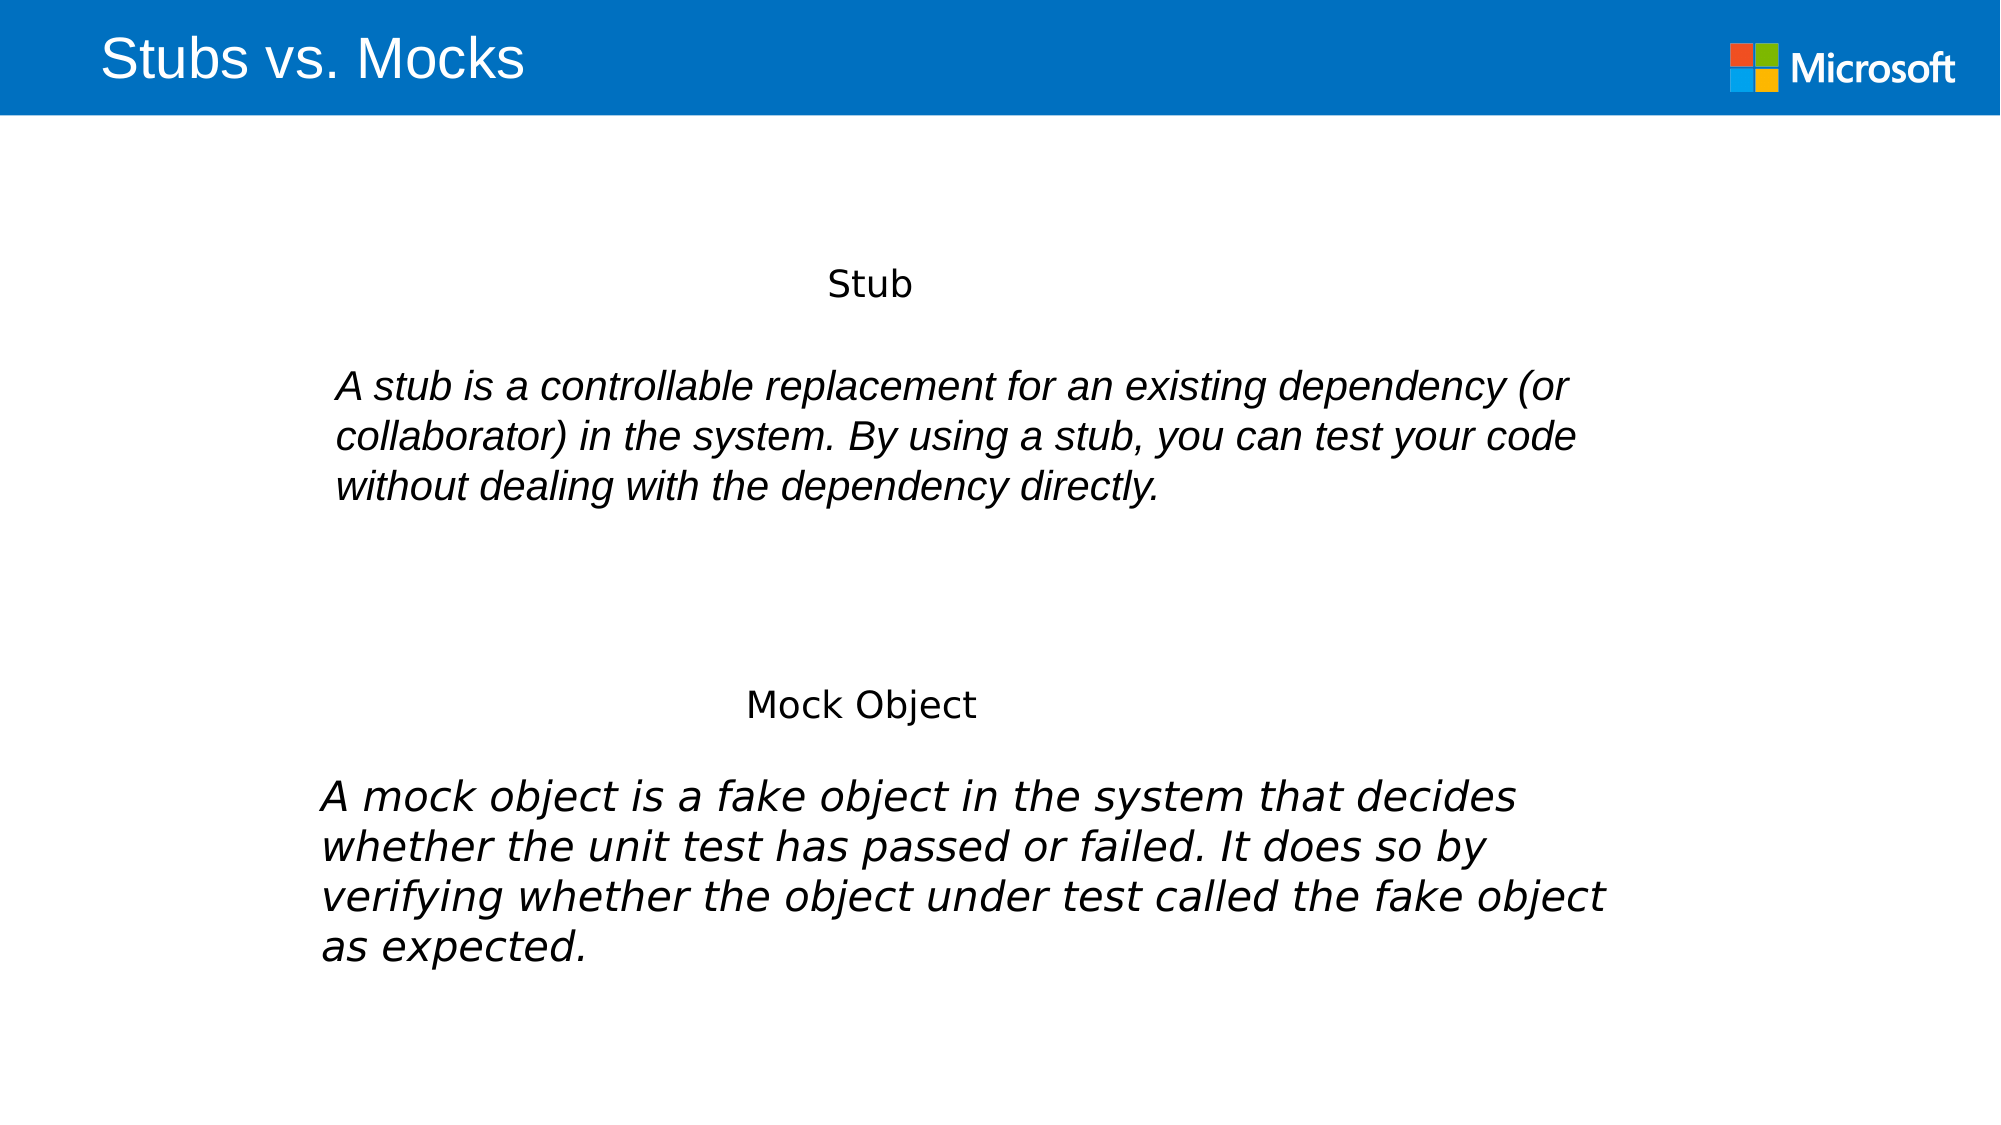

# Stubs vs. Mocks
Stub
A stub is a controllable replacement for an existing dependency (or collaborator) in the system. By using a stub, you can test your code without dealing with the dependency directly.
Mock Object
A mock object is a fake object in the system that decides whether the unit test has passed or failed. It does so by verifying whether the object under test called the fake object as expected.